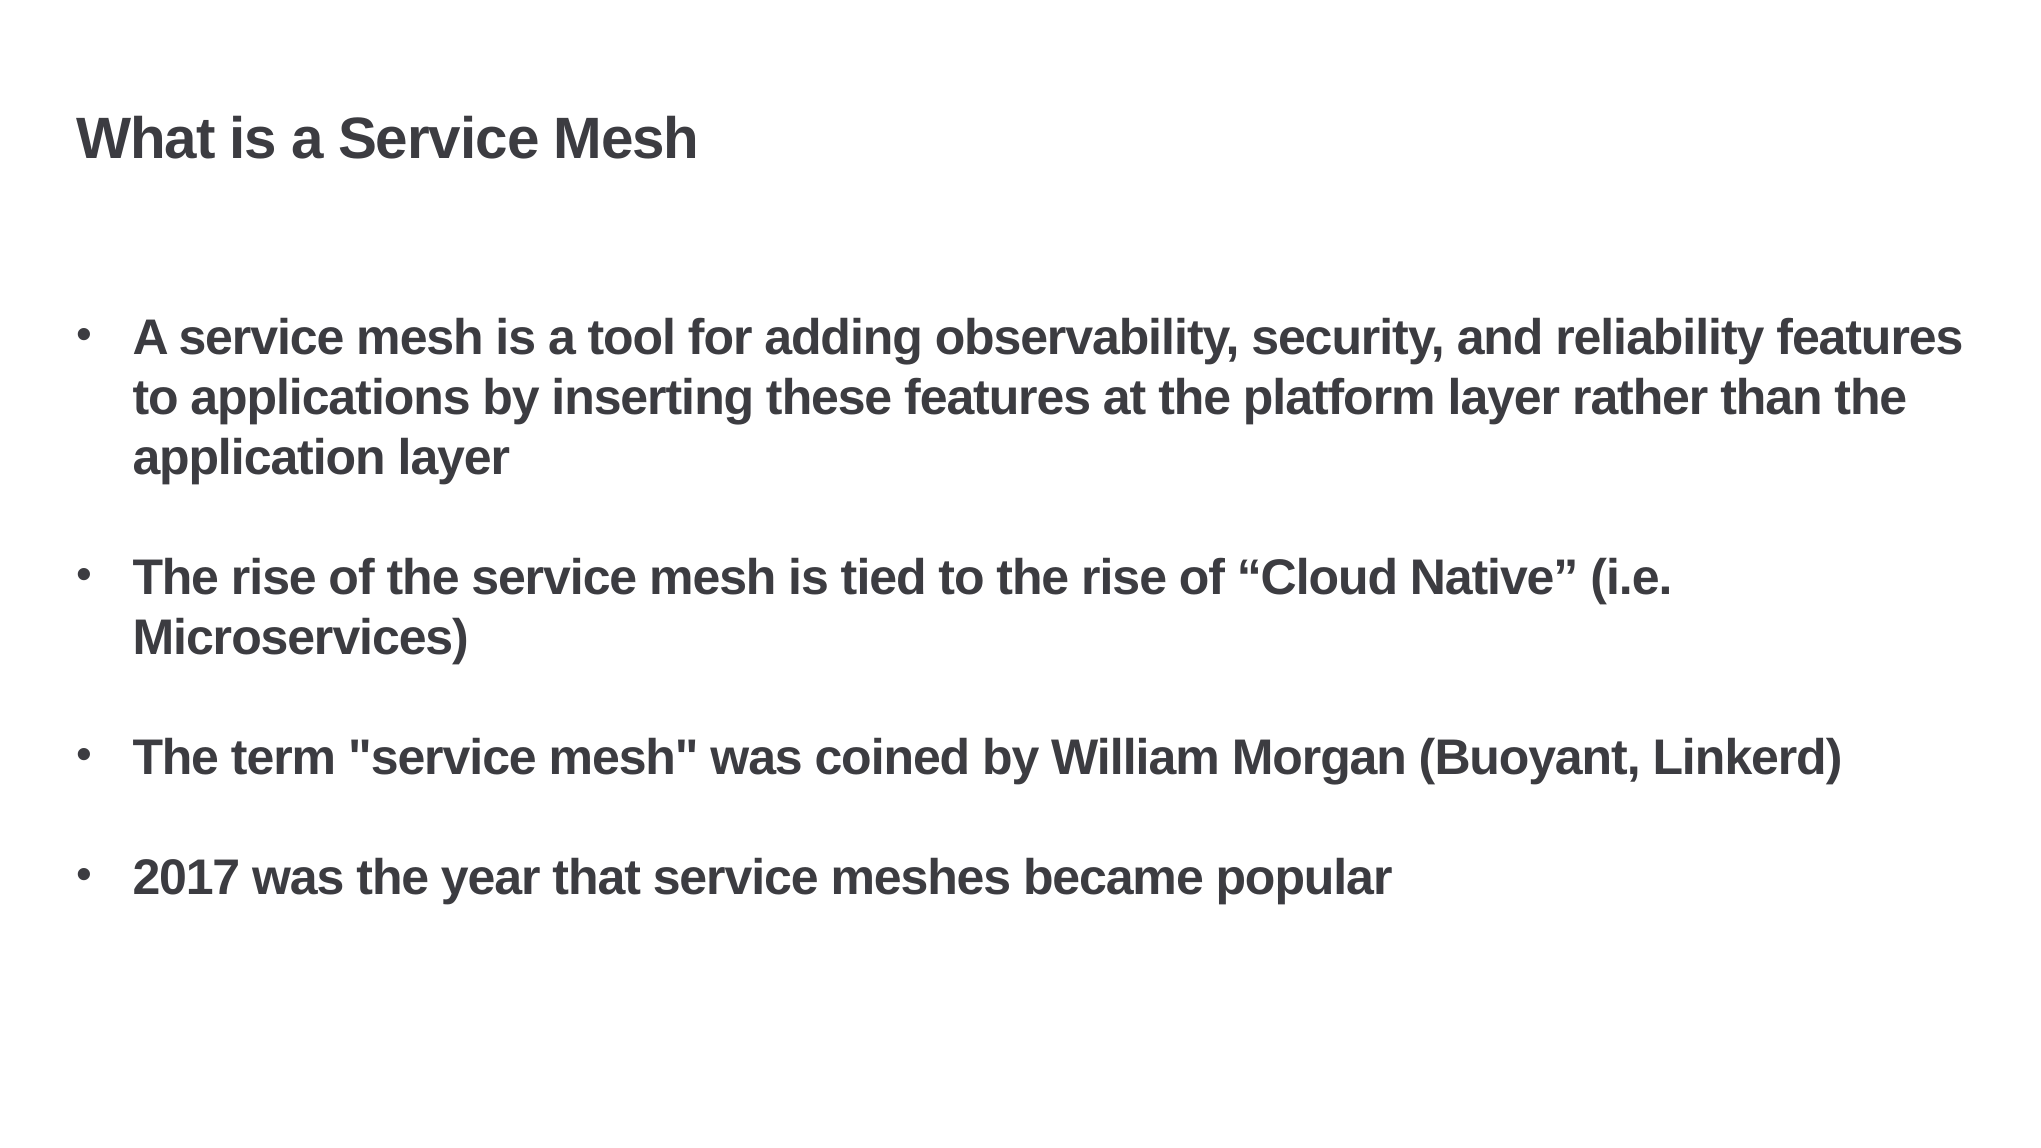

# What is a Service Mesh
A service mesh is a tool for adding observability, security, and reliability features to applications by inserting these features at the platform layer rather than the application layer

The rise of the service mesh is tied to the rise of “Cloud Native” (i.e. Microservices)

The term "service mesh" was coined by William Morgan (Buoyant, Linkerd)

2017 was the year that service meshes became popular